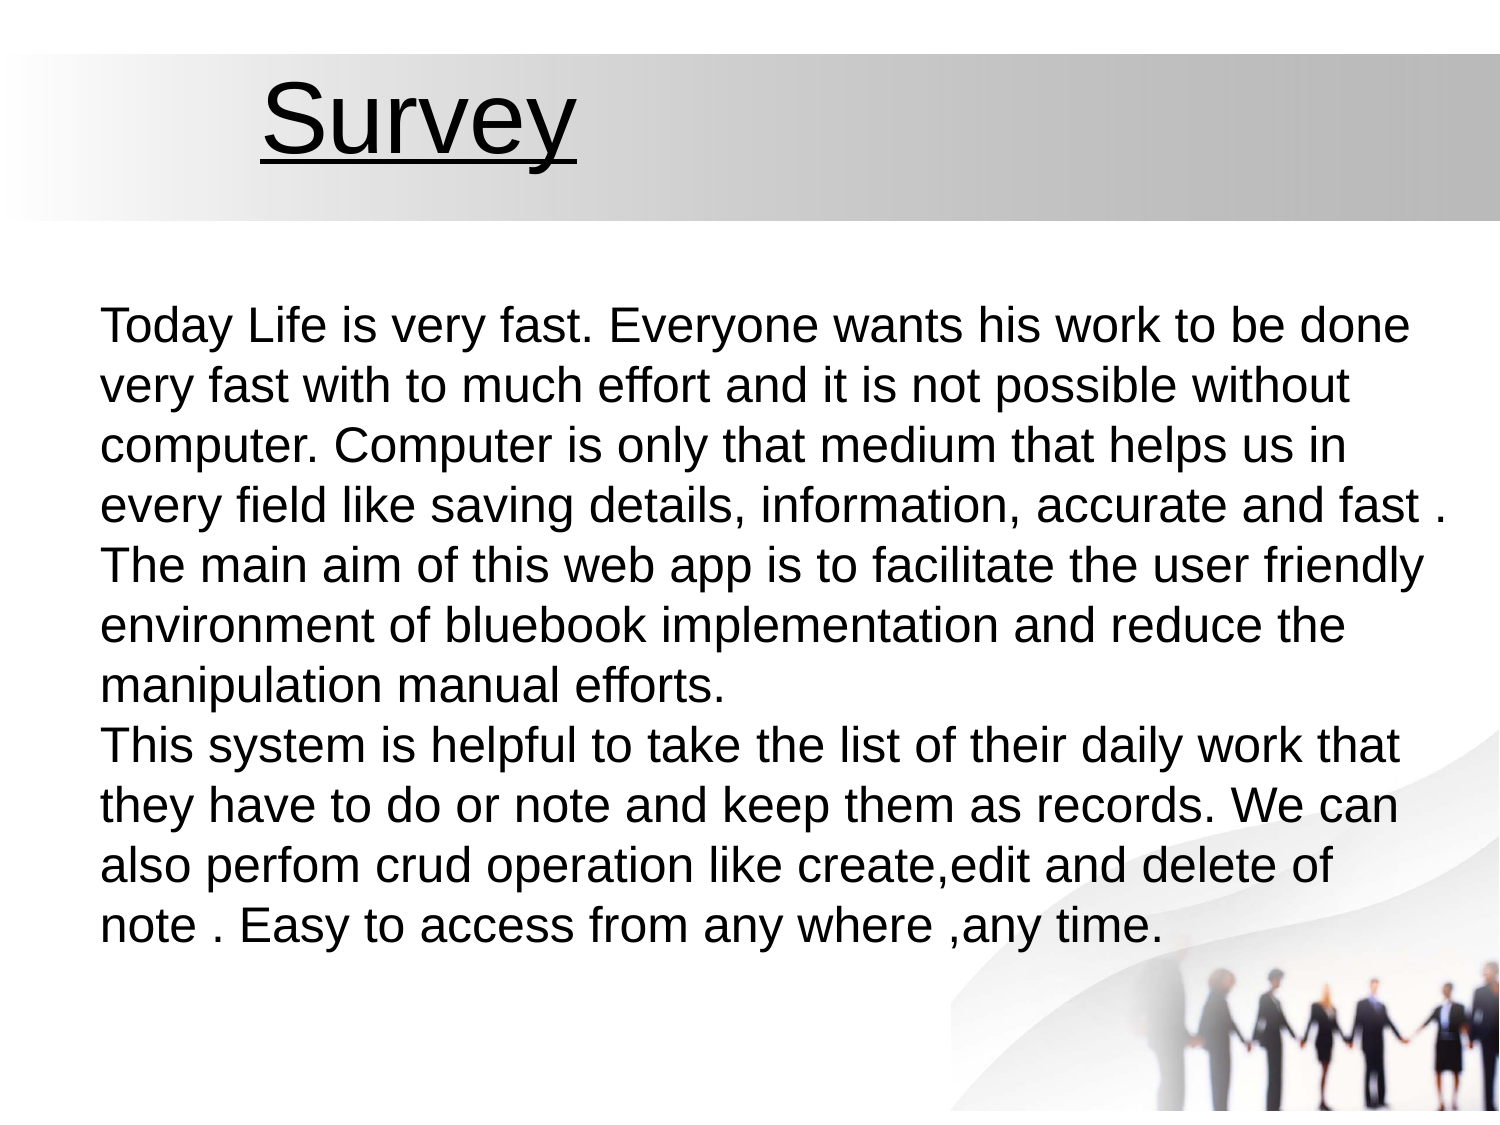

# Survey

Today Life is very fast. Everyone wants his work to be done very fast with to much effort and it is not possible without computer. Computer is only that medium that helps us in every field like saving details, information, accurate and fast .
The main aim of this web app is to facilitate the user friendly environment of bluebook implementation and reduce the manipulation manual efforts.
This system is helpful to take the list of their daily work that they have to do or note and keep them as records. We can also perfom crud operation like create,edit and delete of note . Easy to access from any where ,any time.